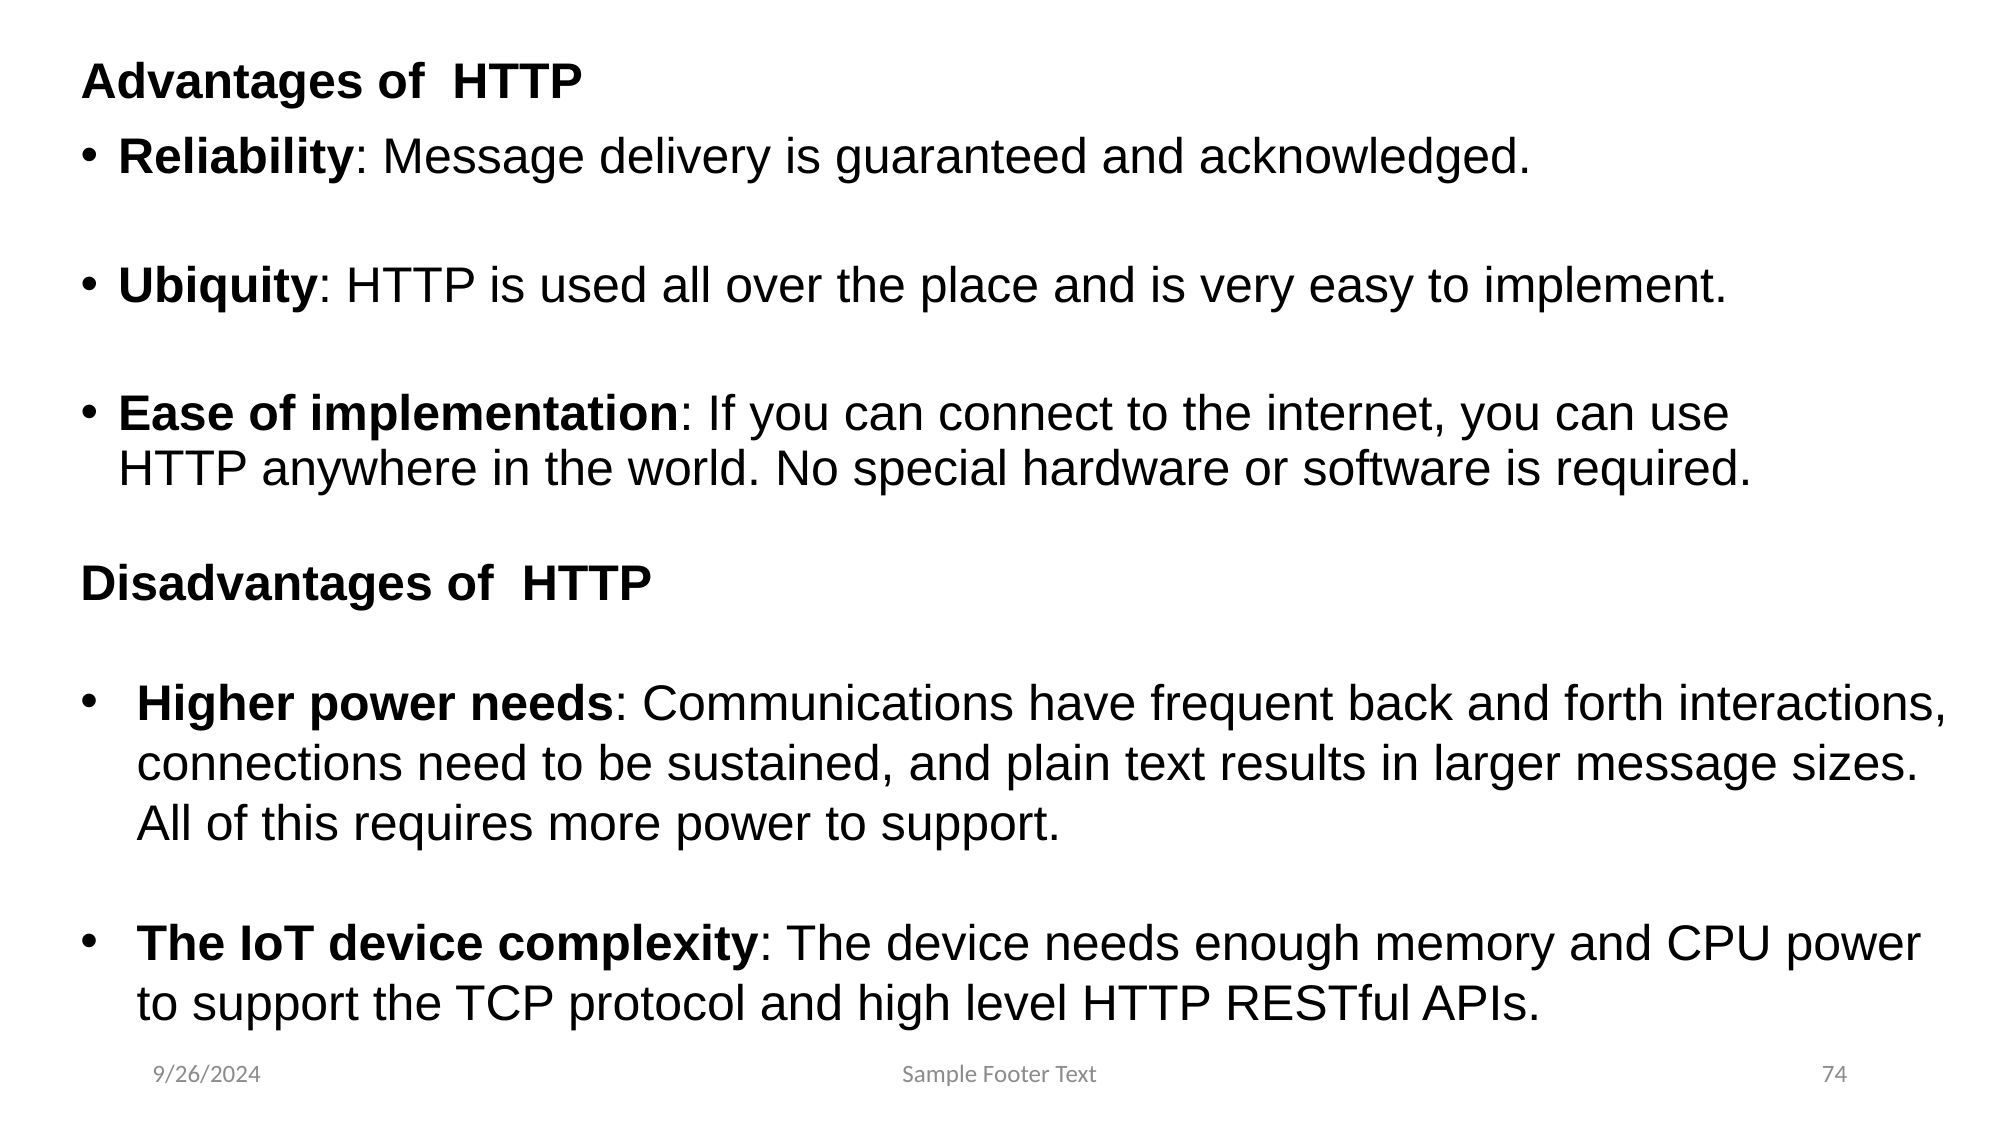

Advantages of  HTTP
Reliability: Message delivery is guaranteed and acknowledged.
Ubiquity: HTTP is used all over the place and is very easy to implement.
Ease of implementation: If you can connect to the internet, you can use HTTP anywhere in the world. No special hardware or software is required.

Disadvantages of  HTTP

Higher power needs: Communications have frequent back and forth interactions, connections need to be sustained, and plain text results in larger message sizes. All of this requires more power to support.
The IoT device complexity: The device needs enough memory and CPU power to support the TCP protocol and high level HTTP RESTful APIs.
9/26/2024
Sample Footer Text
74